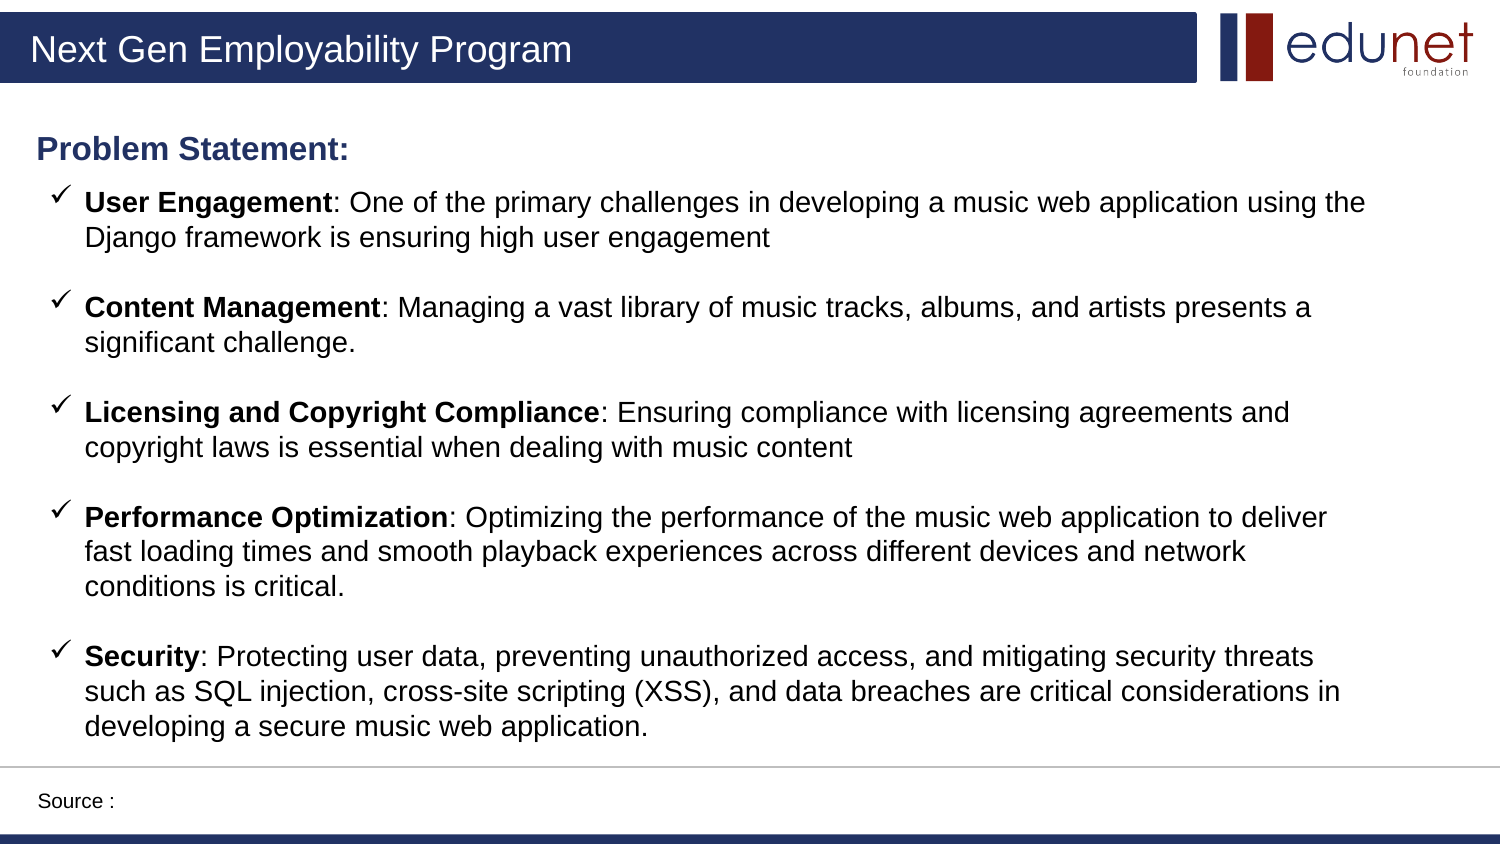

Problem Statement:
User Engagement: One of the primary challenges in developing a music web application using the Django framework is ensuring high user engagement

Content Management: Managing a vast library of music tracks, albums, and artists presents a significant challenge.

Licensing and Copyright Compliance: Ensuring compliance with licensing agreements and copyright laws is essential when dealing with music content

Performance Optimization: Optimizing the performance of the music web application to deliver fast loading times and smooth playback experiences across different devices and network conditions is critical.

Security: Protecting user data, preventing unauthorized access, and mitigating security threats such as SQL injection, cross-site scripting (XSS), and data breaches are critical considerations in developing a secure music web application.

Source :